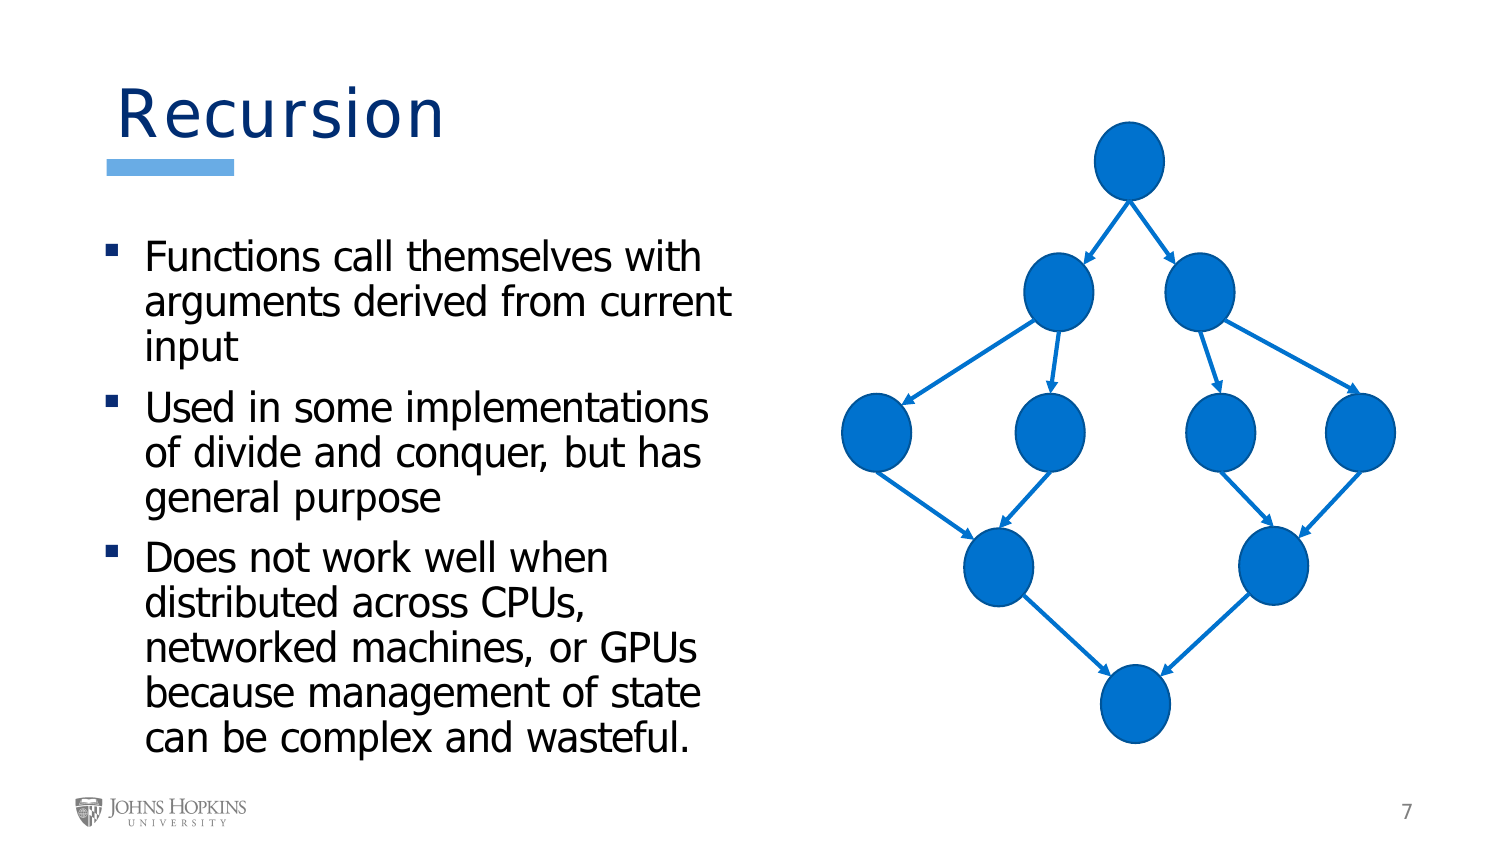

Recursion

Functions call themselves with arguments derived from current input
Used in some implementations of divide and conquer, but has general purpose
Does not work well when distributed across CPUs, networked machines, or GPUs because management of state can be complex and wasteful.